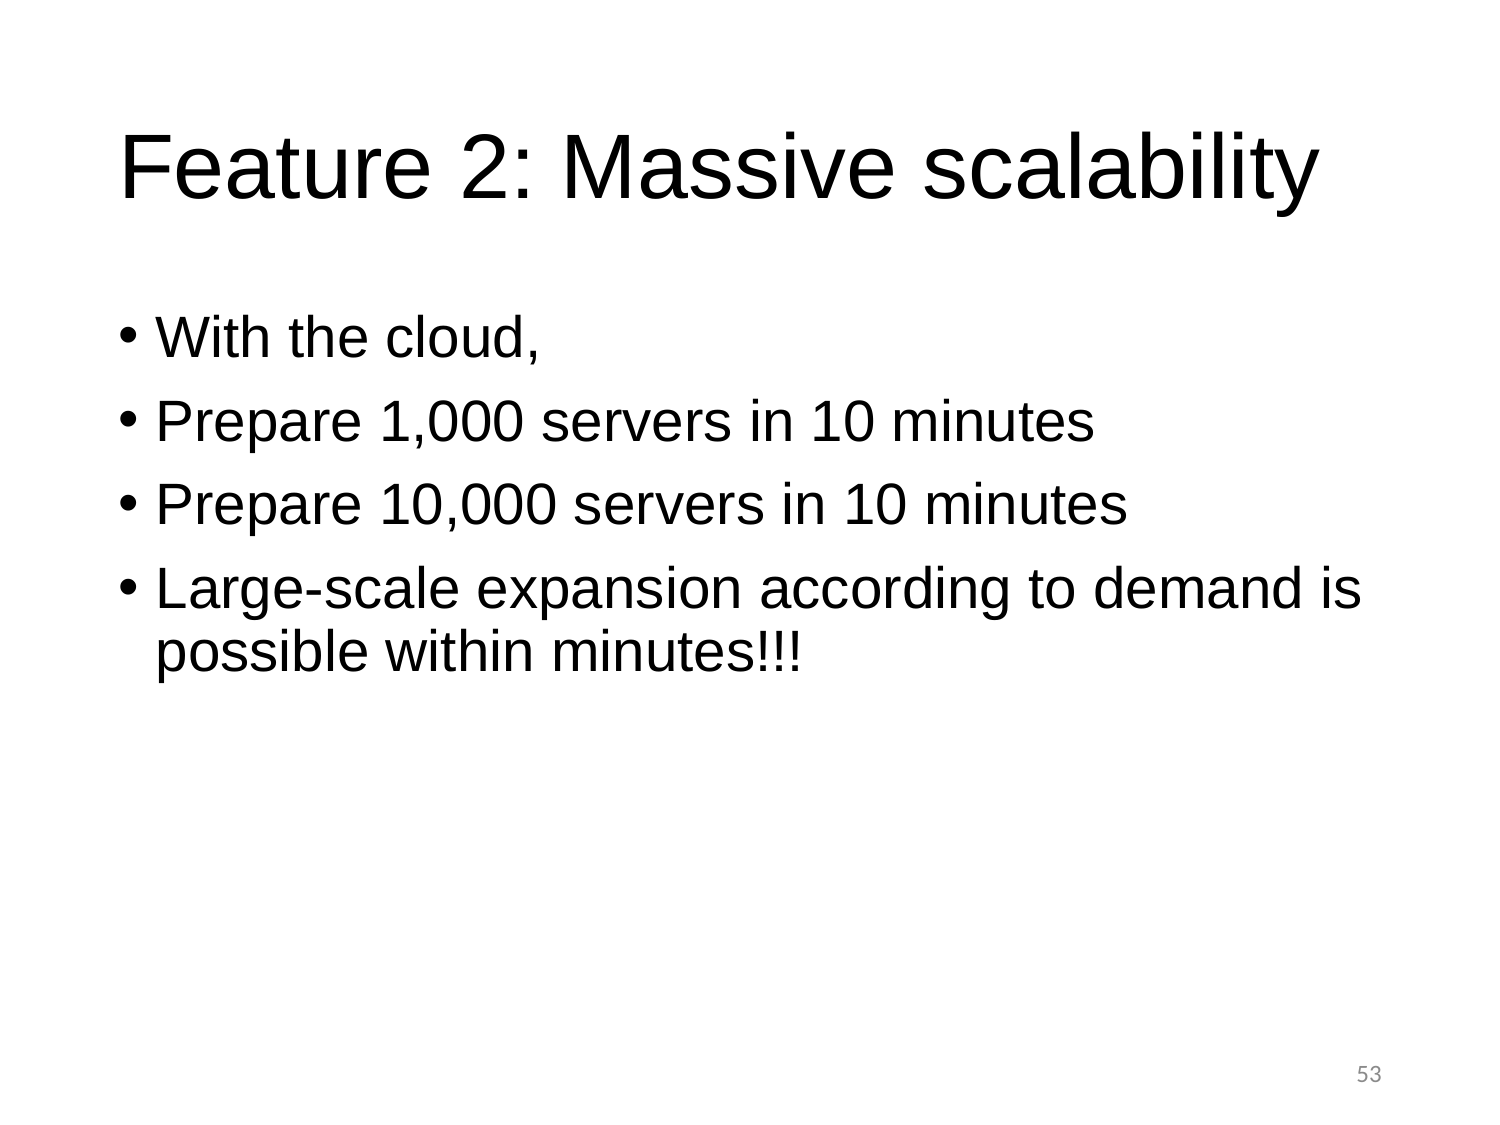

# Feature 2: Massive scalability
With the cloud,
Prepare 1,000 servers in 10 minutes
Prepare 10,000 servers in 10 minutes
Large-scale expansion according to demand is possible within minutes!!!
53